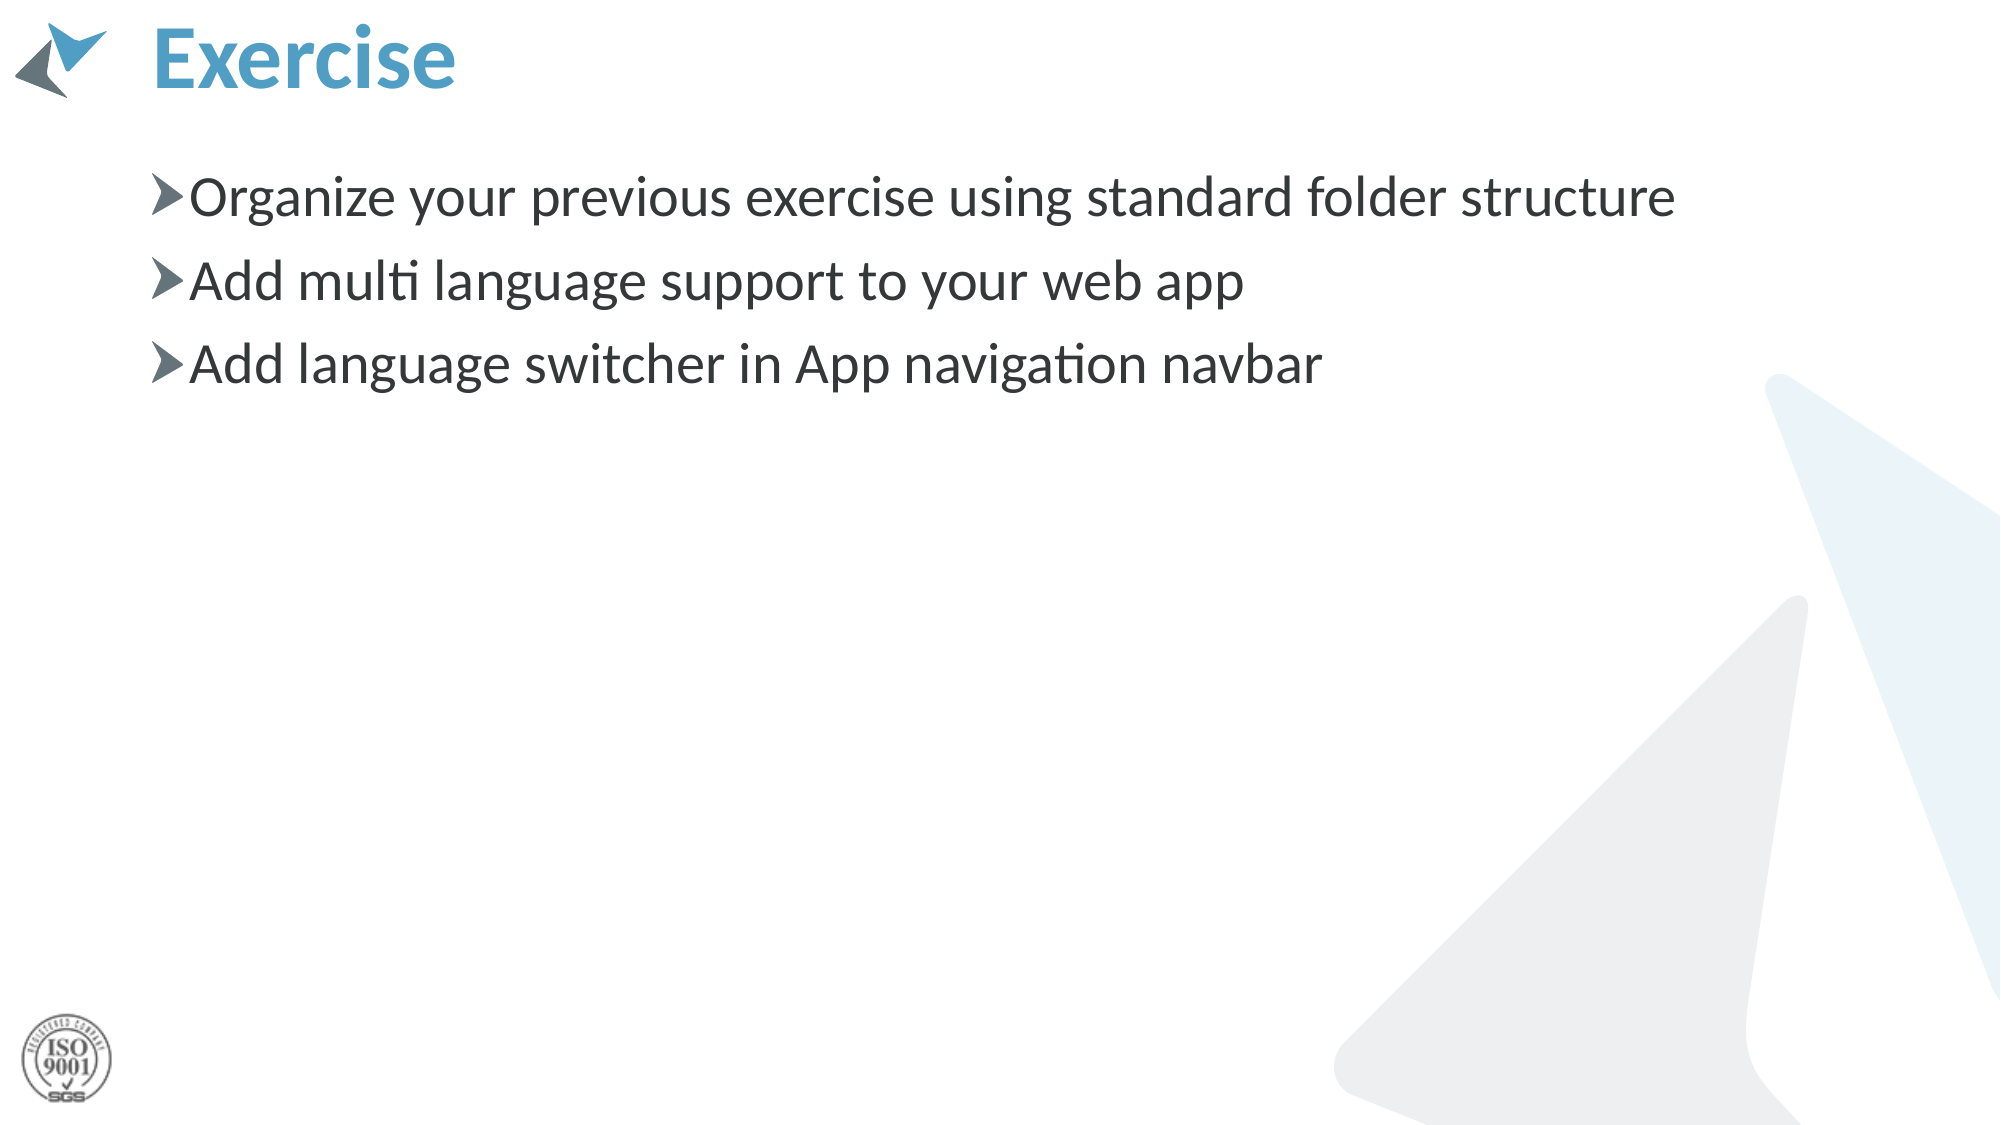

# Exercise

Organize your previous exercise using standard folder structure
Add multi language support to your web app
Add language switcher in App navigation navbar